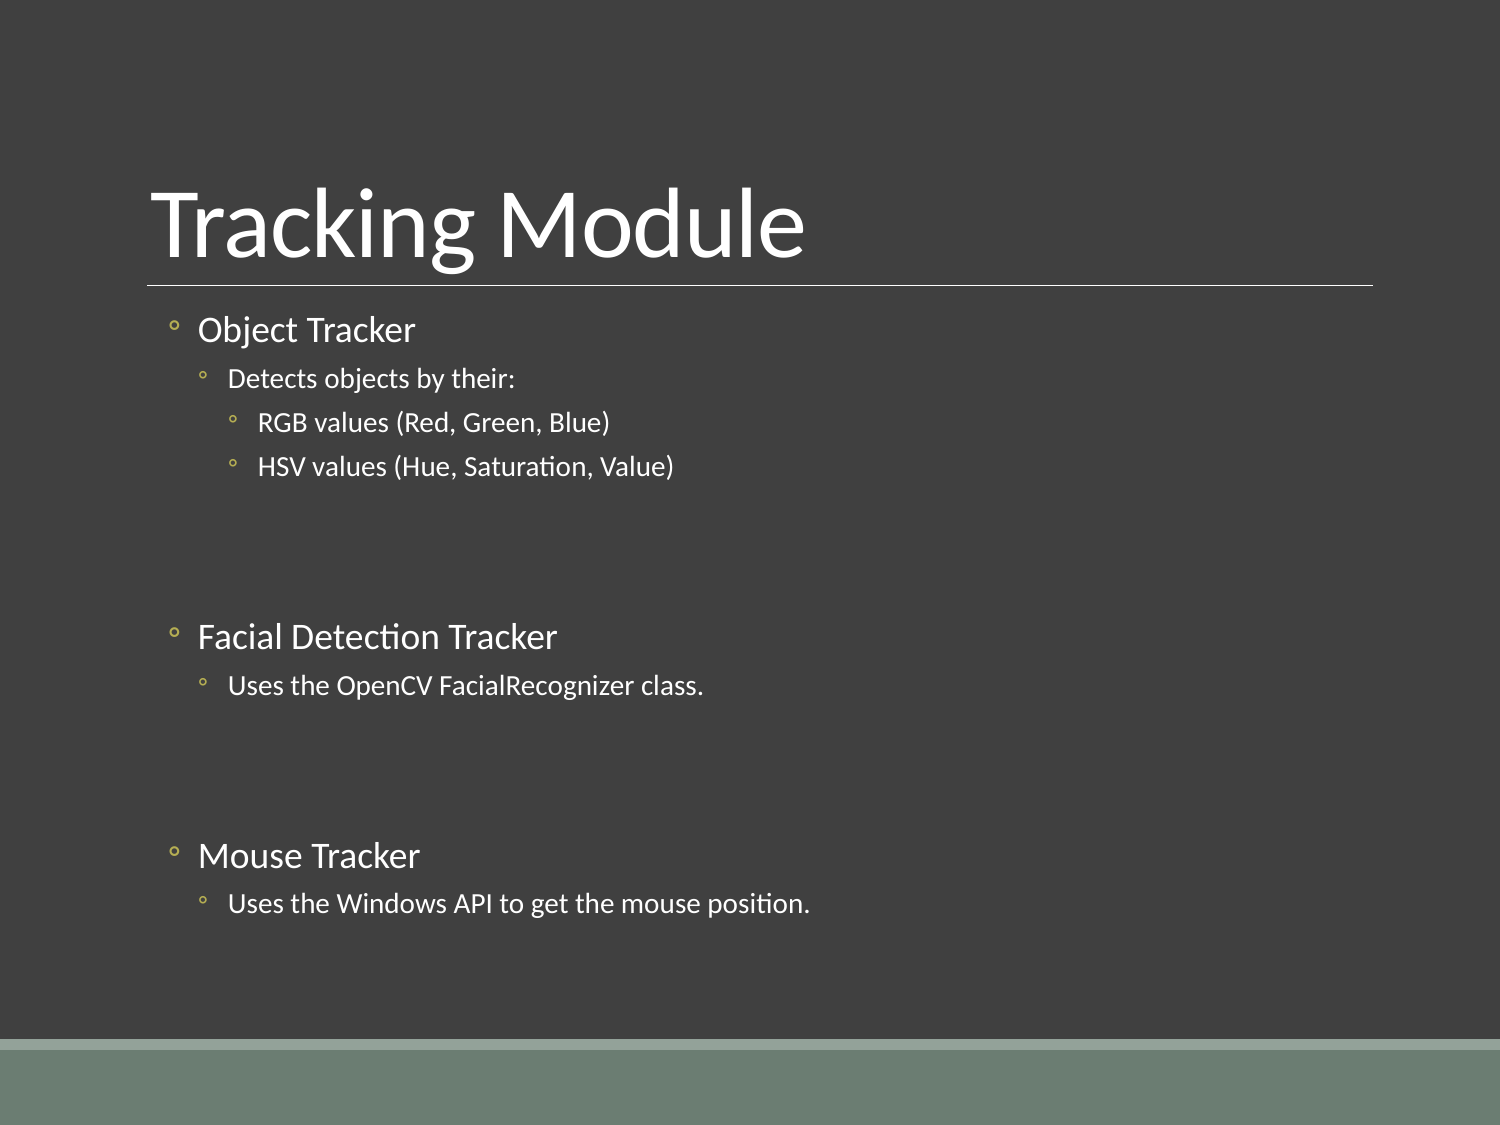

# Tracking Module
Object Tracker
Detects objects by their:
RGB values (Red, Green, Blue)
HSV values (Hue, Saturation, Value)

Facial Detection Tracker
Uses the OpenCV FacialRecognizer class.

Mouse Tracker
Uses the Windows API to get the mouse position.